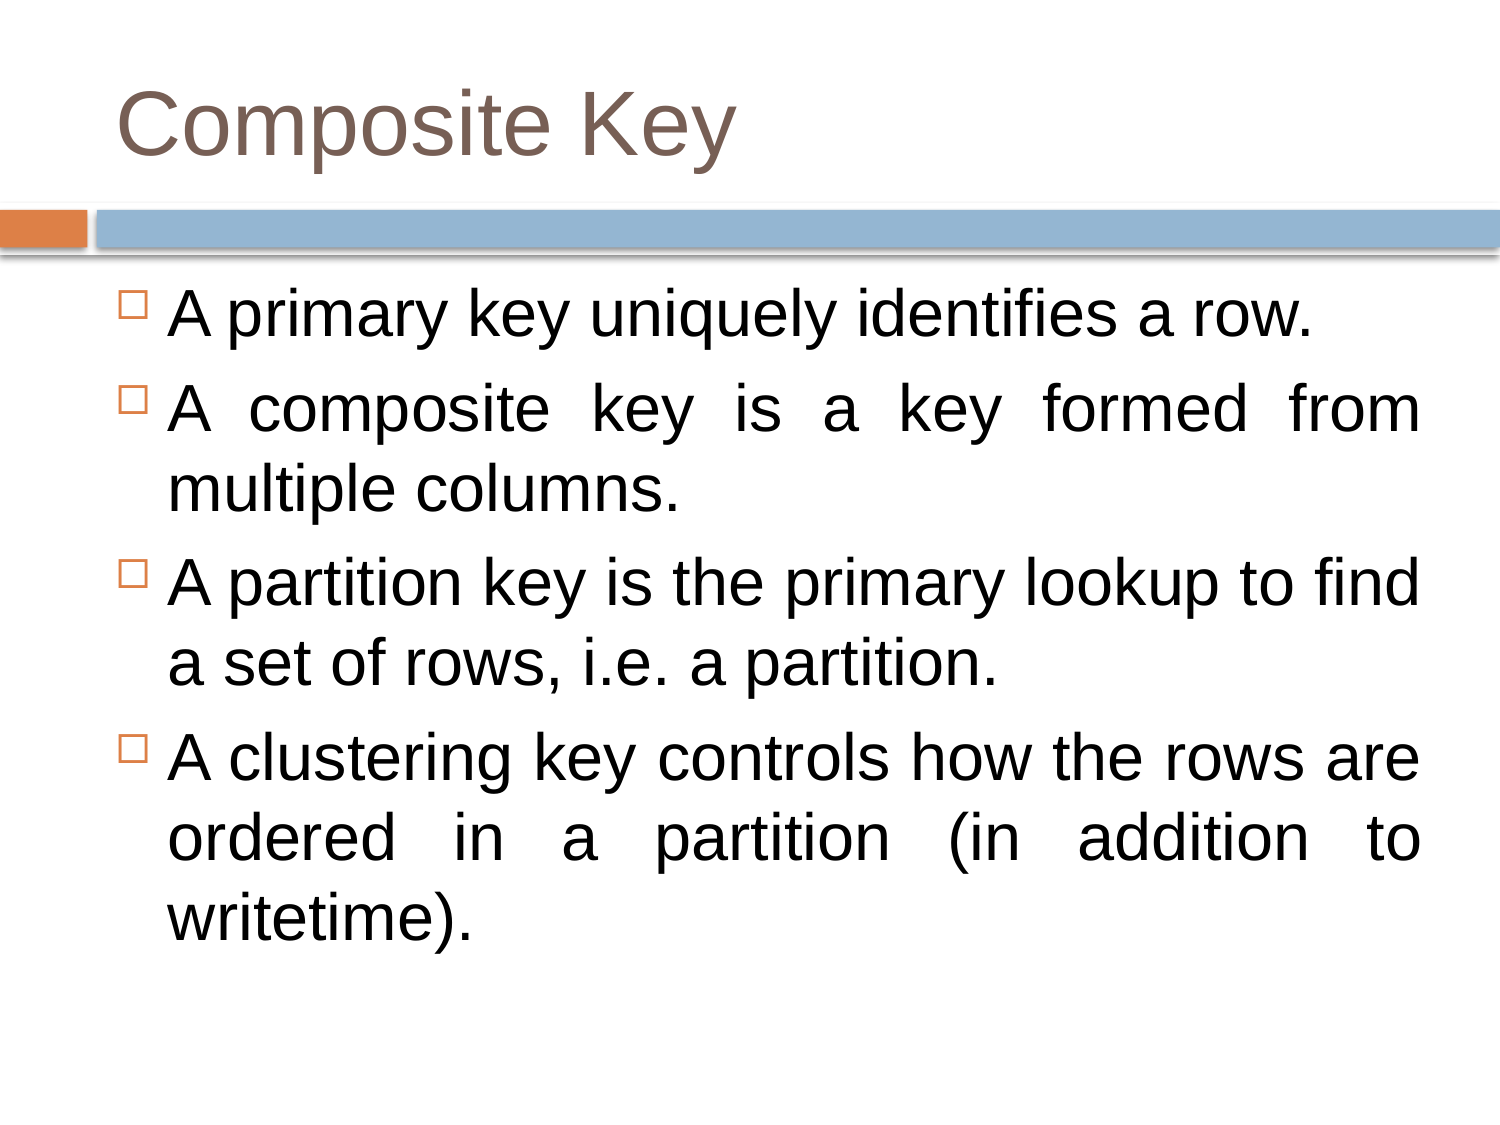

# Composite Key
A primary key uniquely identifies a row.
A composite key is a key formed from multiple columns.
A partition key is the primary lookup to find a set of rows, i.e. a partition.
A clustering key controls how the rows are ordered in a partition (in addition to writetime).